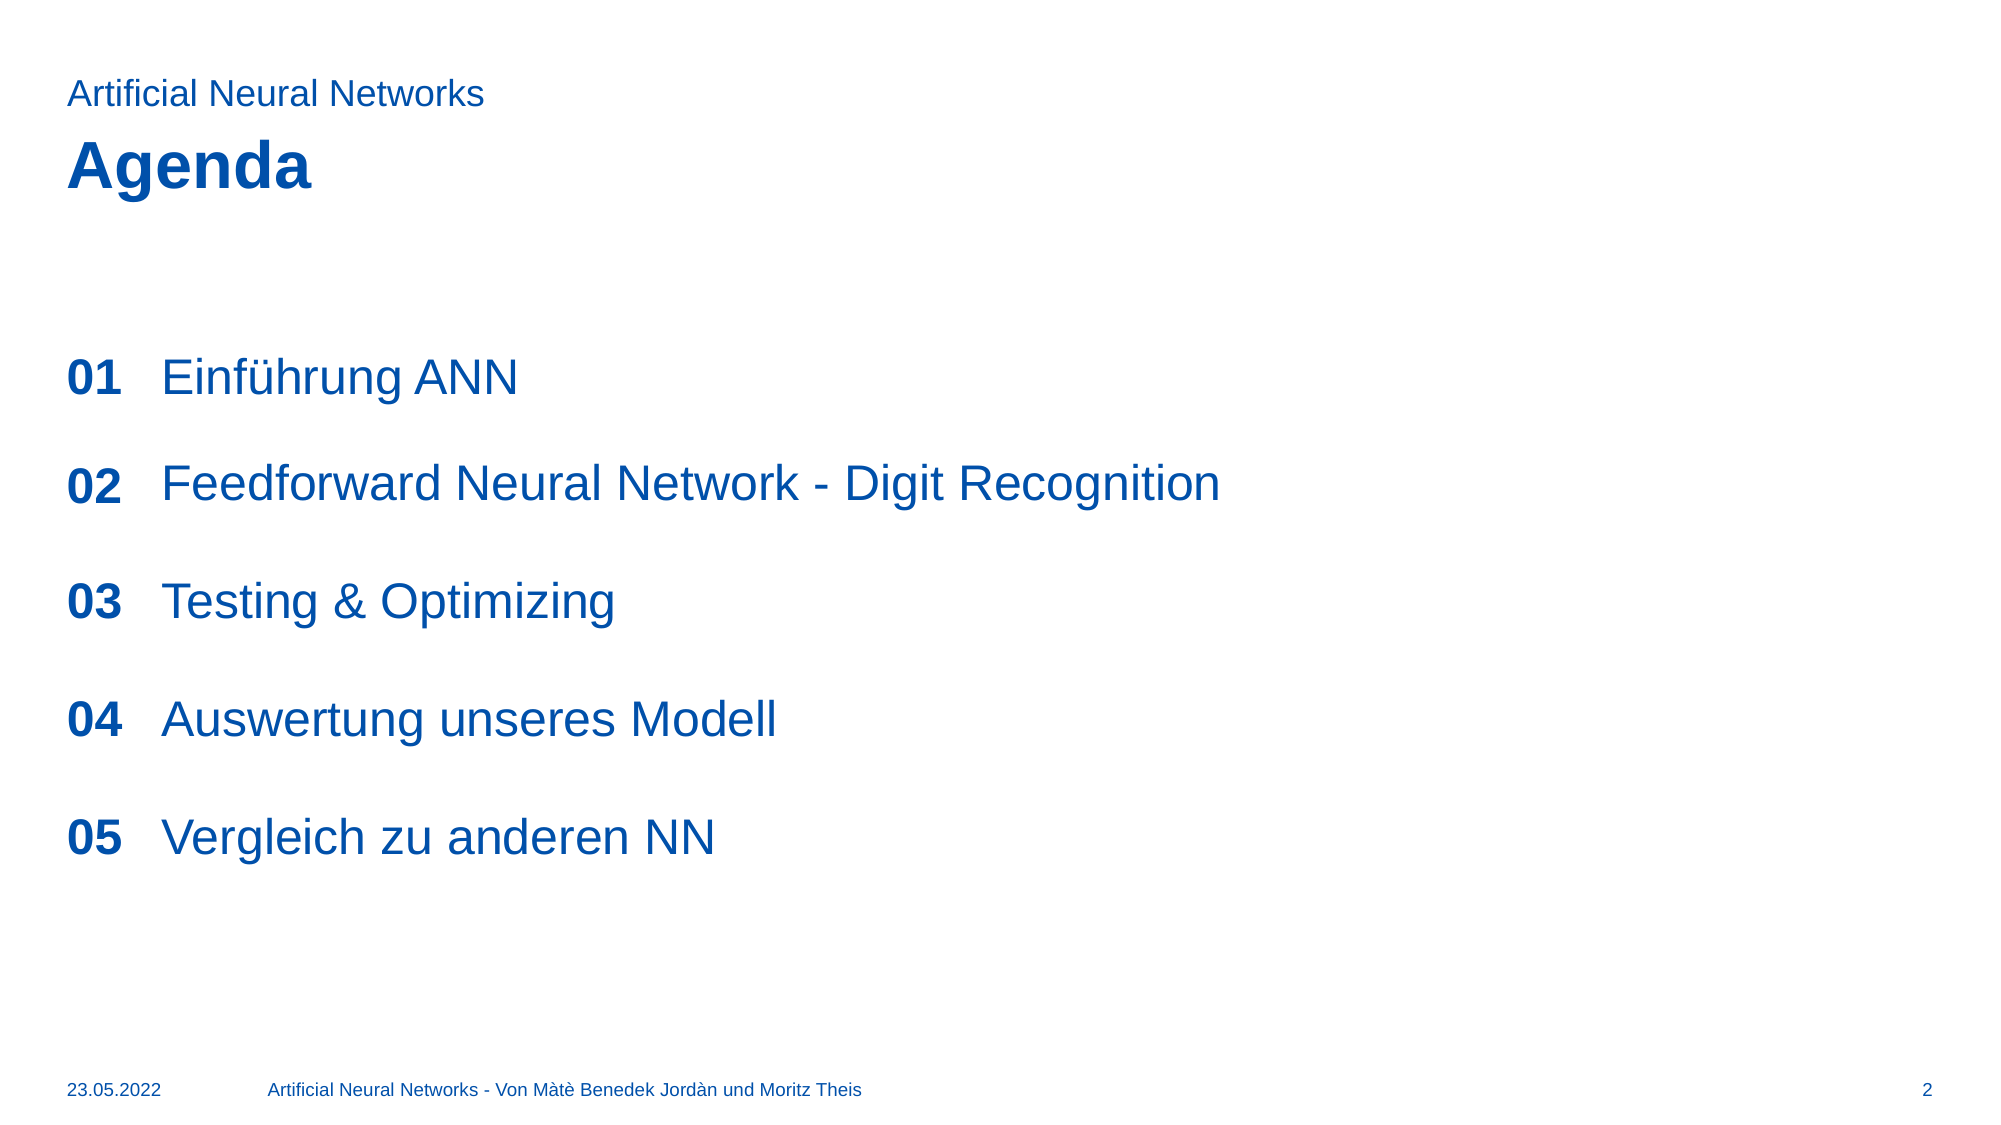

Artificial Neural Networks
# Agenda
01
Einführung ANN
Feedforward Neural Network - Digit Recognition
02

03
Testing & Optimizing
04
Auswertung unseres Modell
05
Vergleich zu anderen NN

23.05.2022
Artificial Neural Networks - Von Màtè Benedek Jordàn und Moritz Theis
2